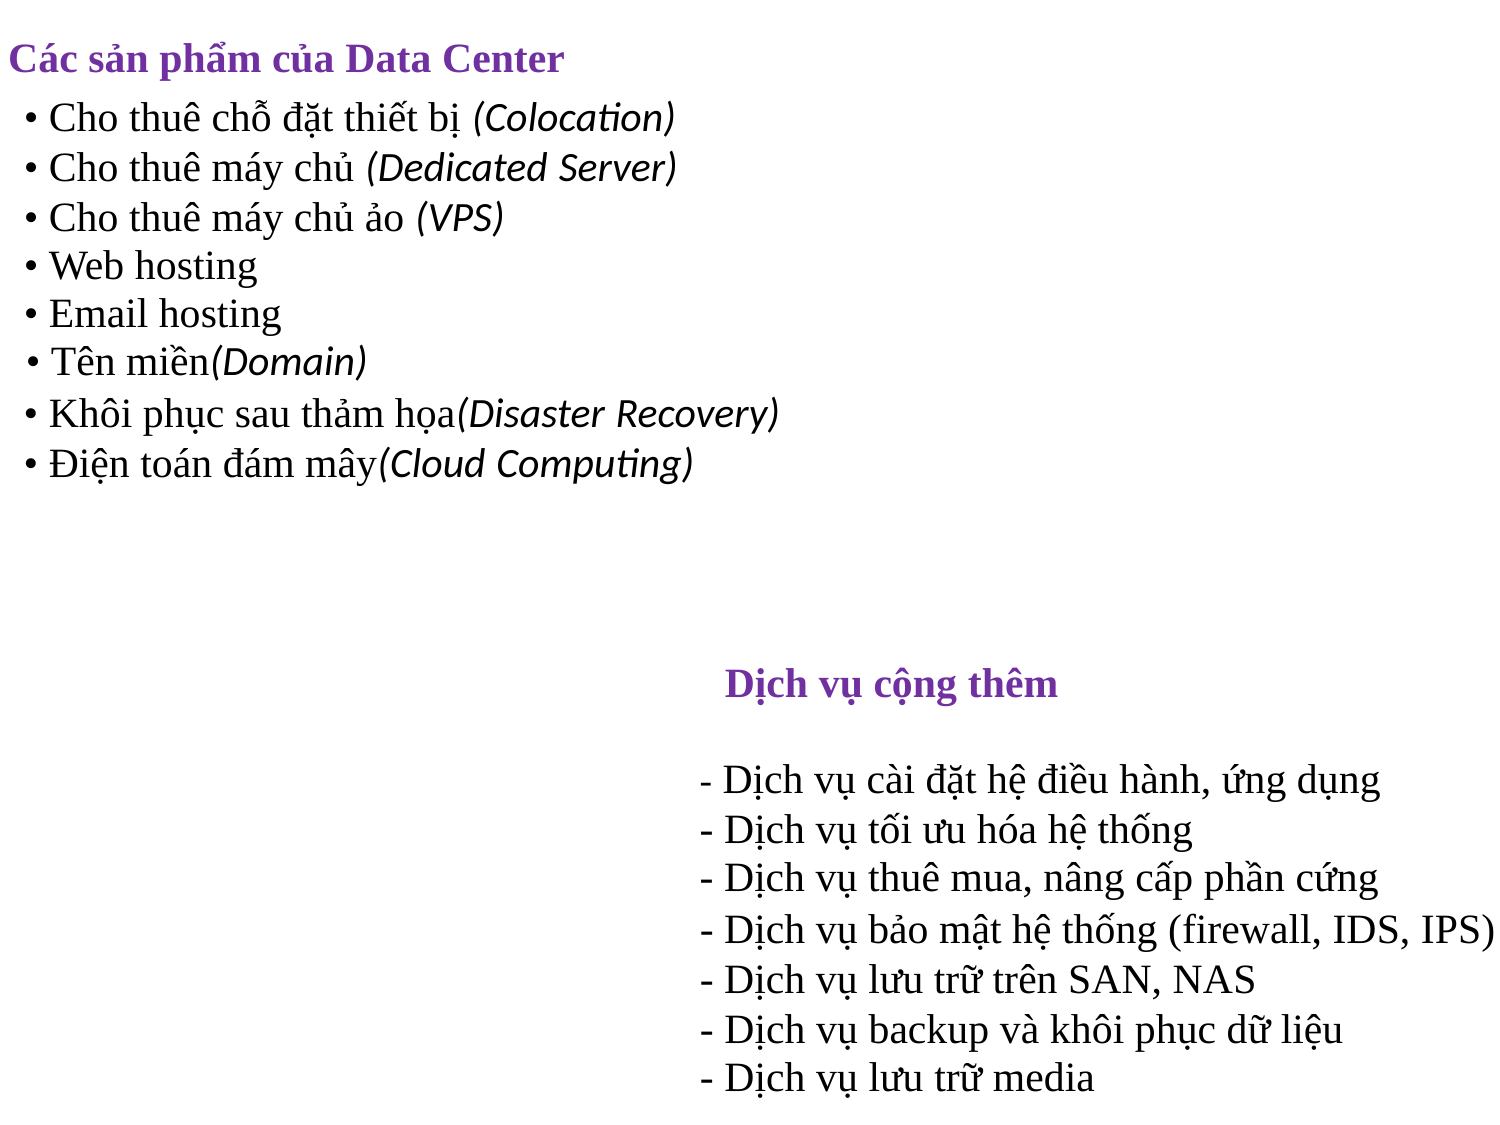

Các sản phẩm của Data Center
• Cho thuê chỗ đặt thiết bị (Colocation)
• Cho thuê máy chủ (Dedicated Server)
• Cho thuê máy chủ ảo (VPS)
• Web hosting
• Email hosting
• Tên miền(Domain)
• Khôi phục sau thảm họa(Disaster Recovery)
• Điện toán đám mây(Cloud Computing)
Dịch vụ cộng thêm
- Dịch vụ cài đặt hệ điều hành, ứng dụng
- Dịch vụ tối ưu hóa hệ thống
- Dịch vụ thuê mua, nâng cấp phần cứng
- Dịch vụ bảo mật hệ thống (firewall, IDS, IPS)
- Dịch vụ lưu trữ trên SAN, NAS
- Dịch vụ backup và khôi phục dữ liệu
- Dịch vụ lưu trữ media